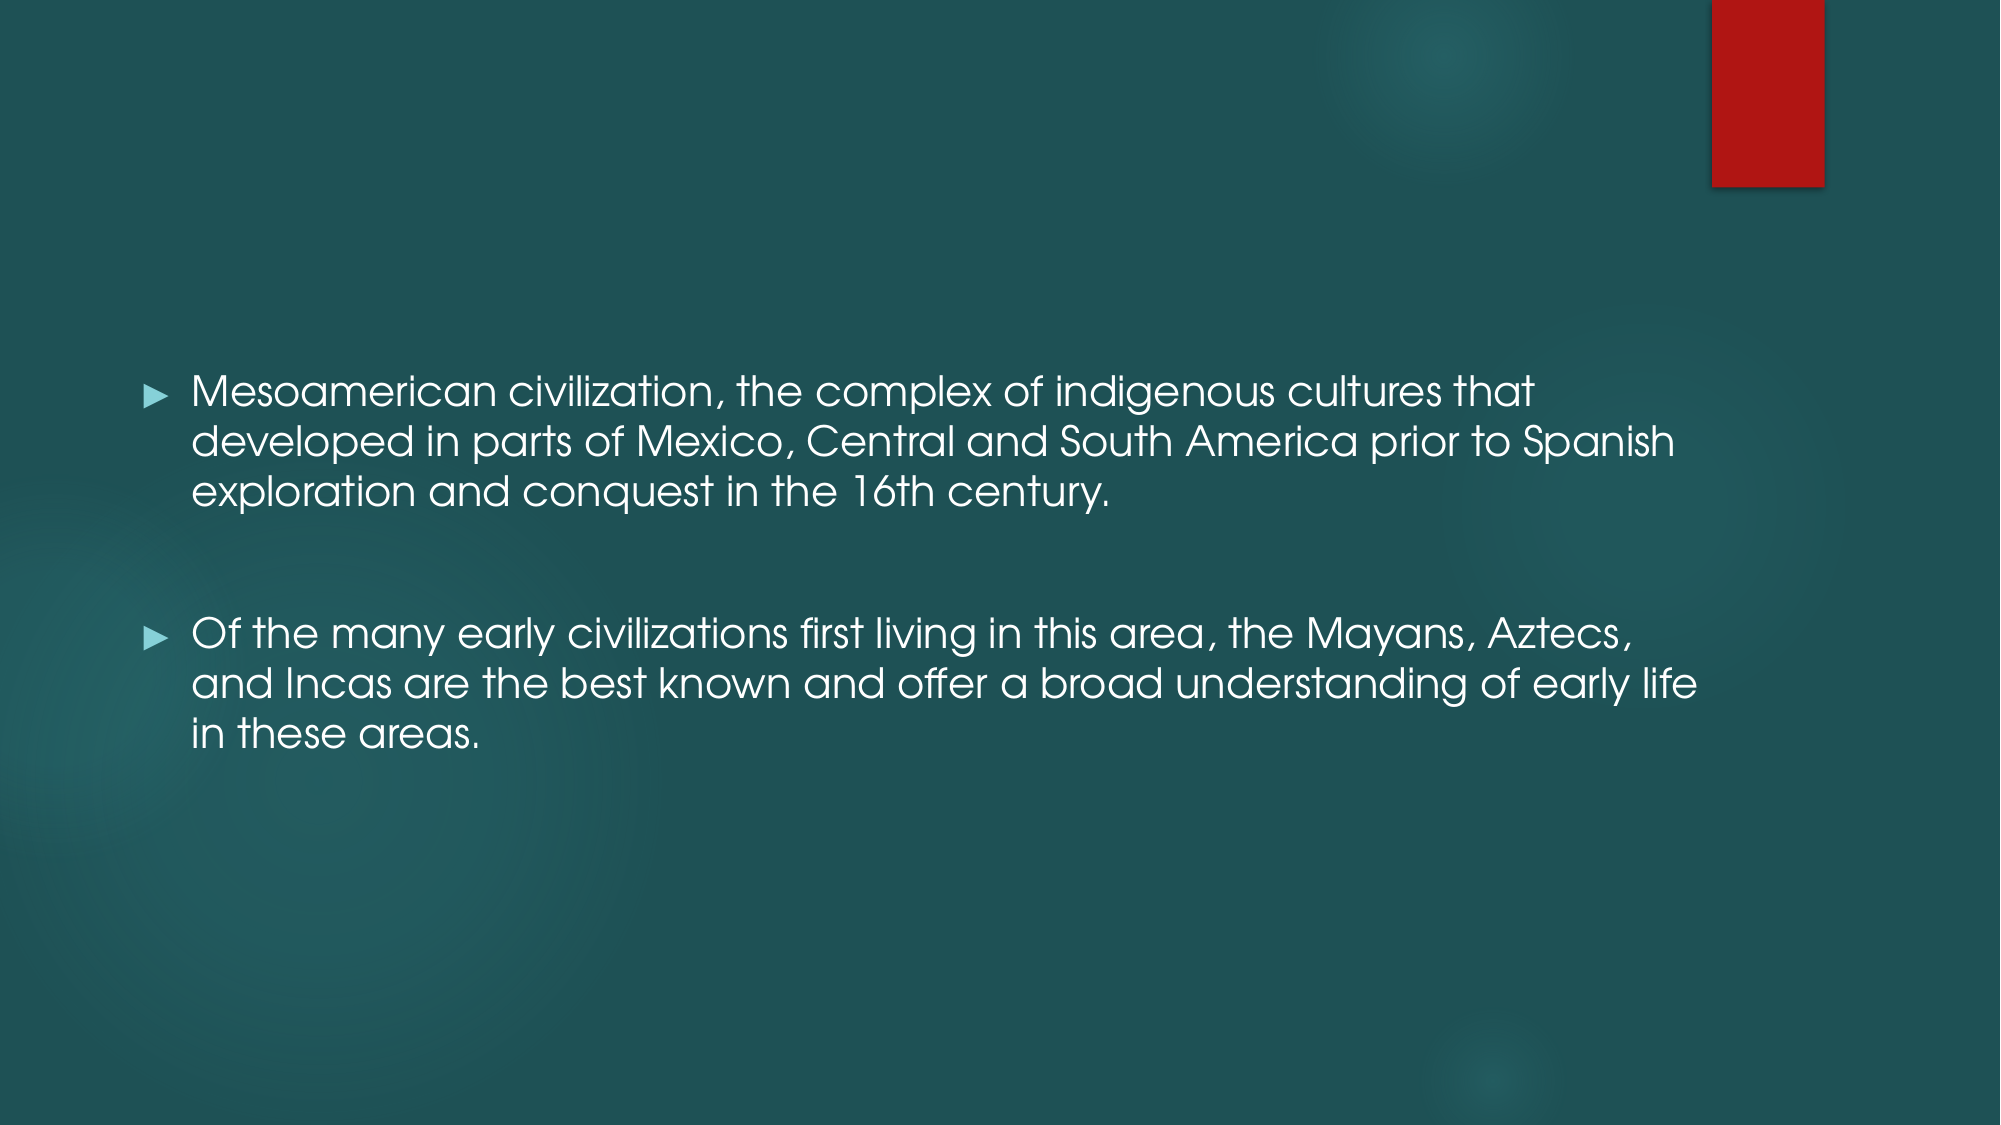

Mesoamerican civilization, the complex of indigenous cultures that developed in parts of Mexico, Central and South America prior to Spanish exploration and conquest in the 16th century.

Of the many early civilizations first living in this area, the Mayans, Aztecs, and Incas are the best known and offer a broad understanding of early life in these areas.